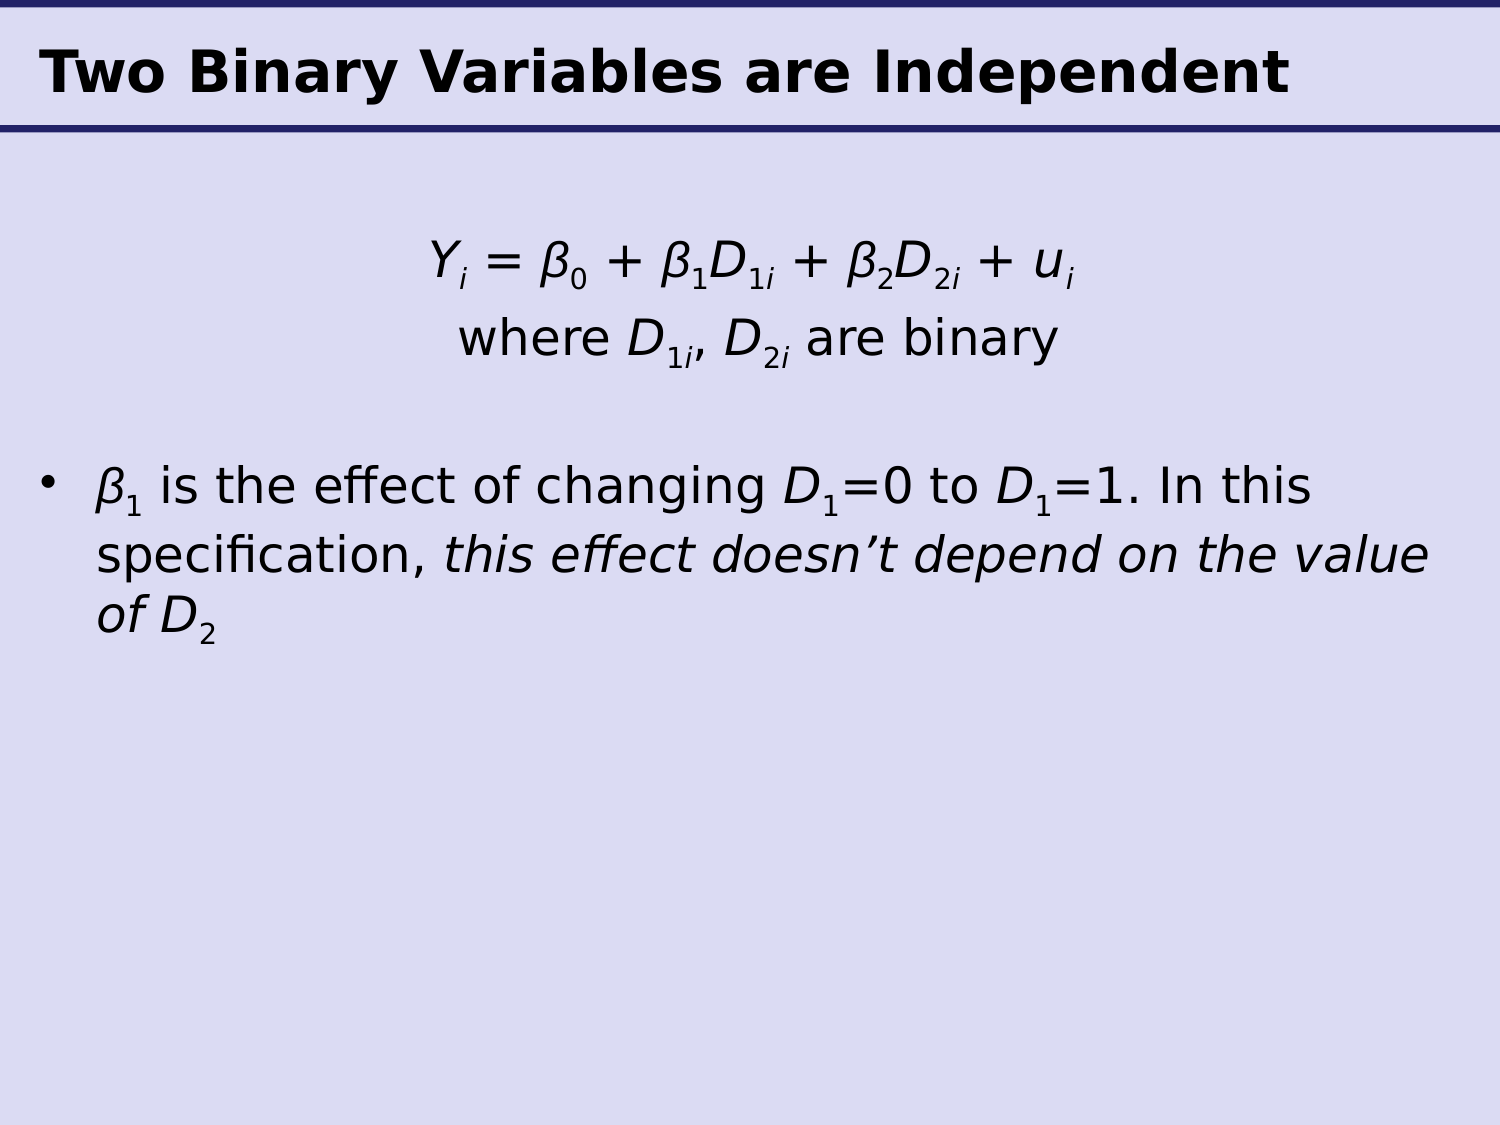

# Two Binary Variables are Independent

Yi = β0 + β1D1i + β2D2i + ui
 where D1i, D2i are binary

β1 is the effect of changing D1=0 to D1=1. In this specification, this effect doesn’t depend on the value of D2